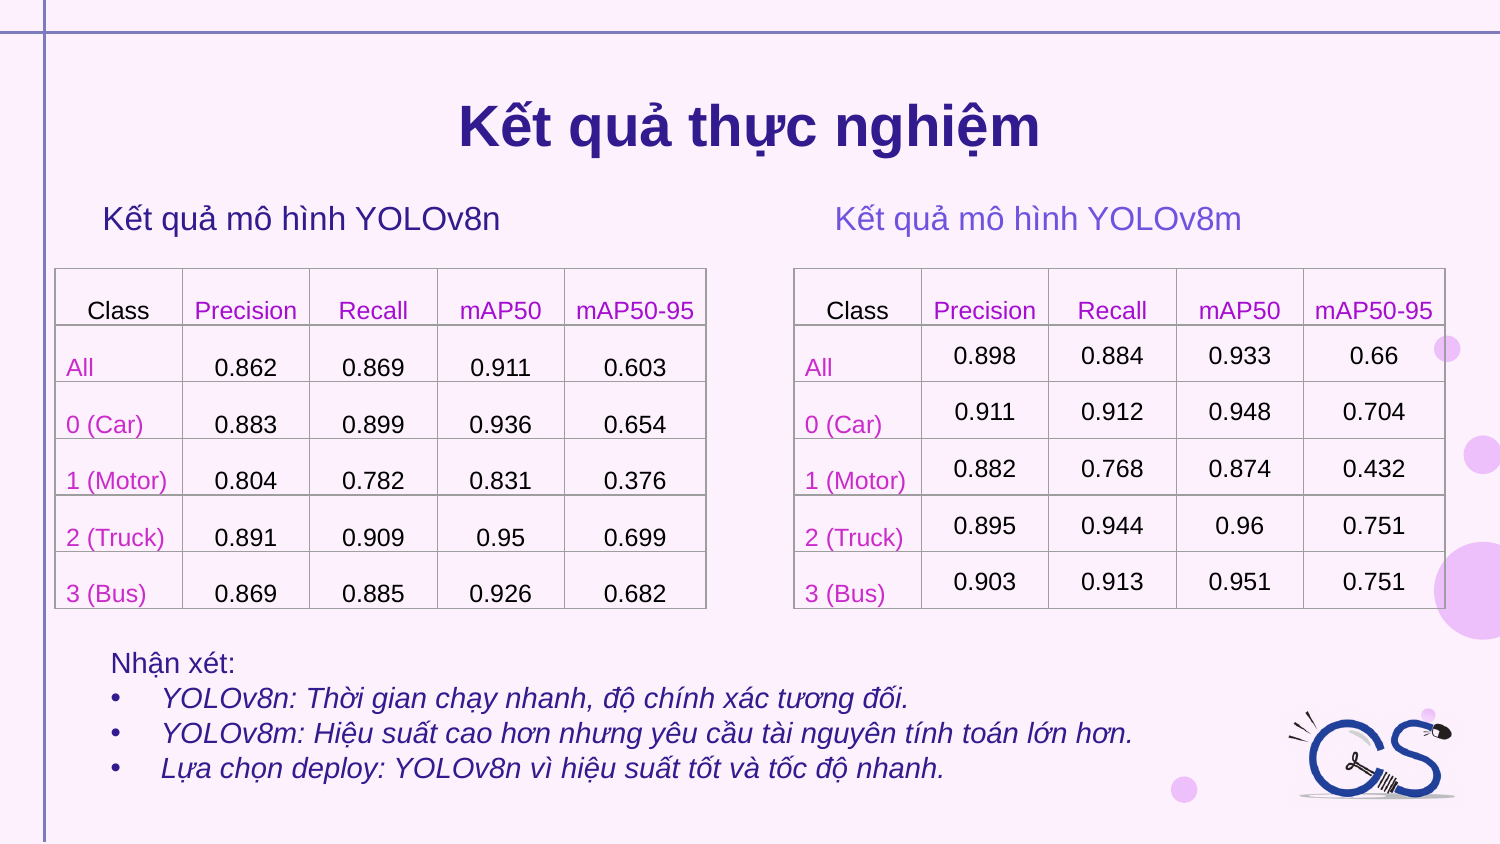

# Kết quả thực nghiệm
Kết quả mô hình YOLOv8m
Kết quả mô hình YOLOv8n
| Class | Precision | Recall | mAP50 | mAP50-95 |
| --- | --- | --- | --- | --- |
| All | 0.862 | 0.869 | 0.911 | 0.603 |
| 0 (Car) | 0.883 | 0.899 | 0.936 | 0.654 |
| 1 (Motor) | 0.804 | 0.782 | 0.831 | 0.376 |
| 2 (Truck) | 0.891 | 0.909 | 0.95 | 0.699 |
| 3 (Bus) | 0.869 | 0.885 | 0.926 | 0.682 |
| Class | Precision | Recall | mAP50 | mAP50-95 |
| --- | --- | --- | --- | --- |
| All | 0.898 | 0.884 | 0.933 | 0.66 |
| 0 (Car) | 0.911 | 0.912 | 0.948 | 0.704 |
| 1 (Motor) | 0.882 | 0.768 | 0.874 | 0.432 |
| 2 (Truck) | 0.895 | 0.944 | 0.96 | 0.751 |
| 3 (Bus) | 0.903 | 0.913 | 0.951 | 0.751 |
Nhận xét:
YOLOv8n: Thời gian chạy nhanh, độ chính xác tương đối.
YOLOv8m: Hiệu suất cao hơn nhưng yêu cầu tài nguyên tính toán lớn hơn.
Lựa chọn deploy: YOLOv8n vì hiệu suất tốt và tốc độ nhanh.